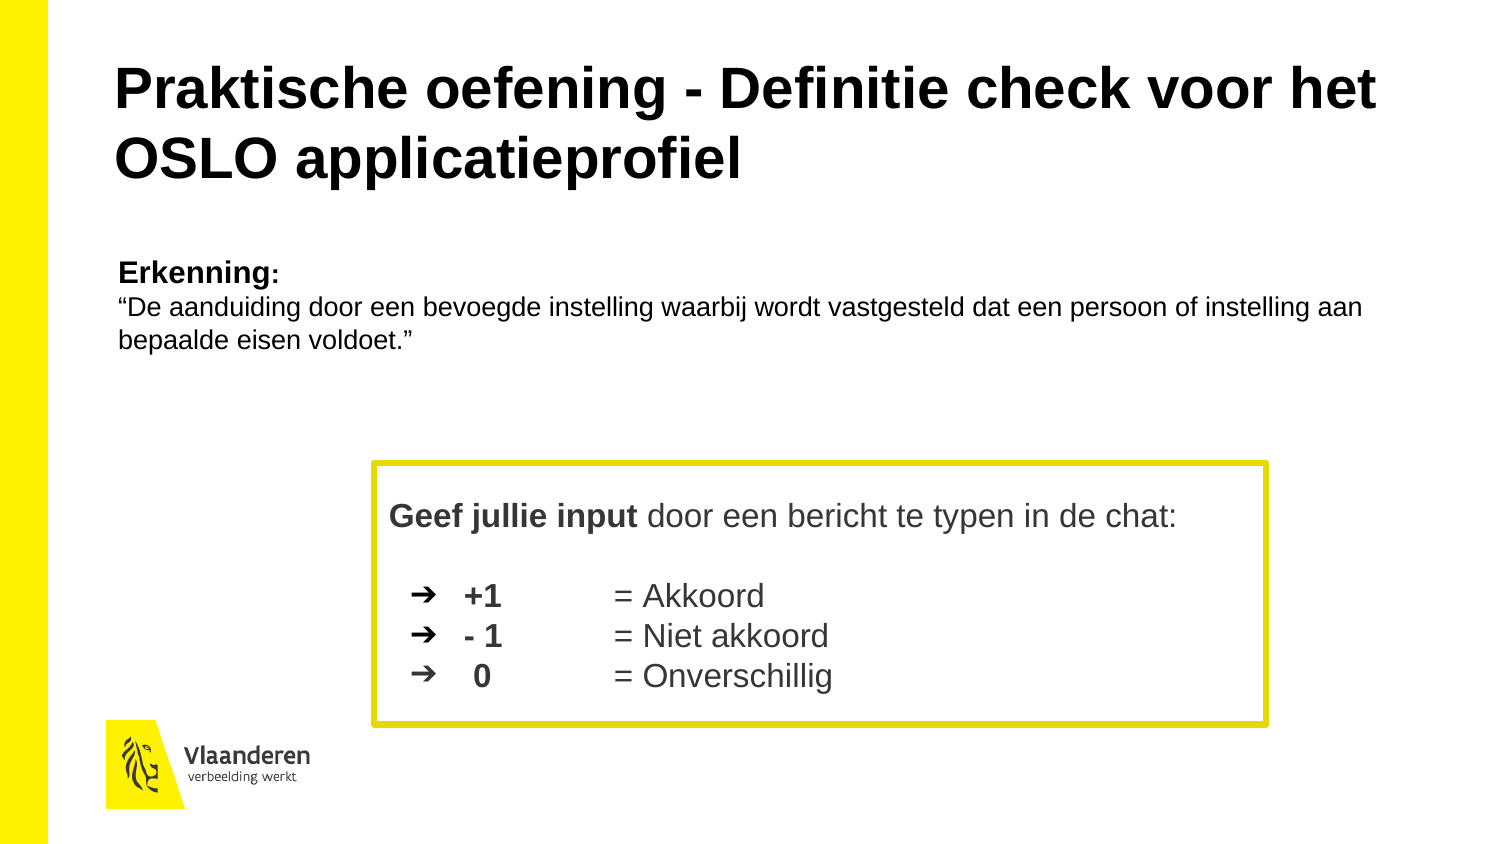

Praktische oefening - Definitie check voor het OSLO applicatieprofiel
Erkenning:
“De aanduiding door een bevoegde instelling waarbij wordt vastgesteld dat een persoon of instelling aan bepaalde eisen voldoet.”
Geef jullie input door een bericht te typen in de chat:

+1 	= Akkoord
- 1	= Niet akkoord
 0 	= Onverschillig